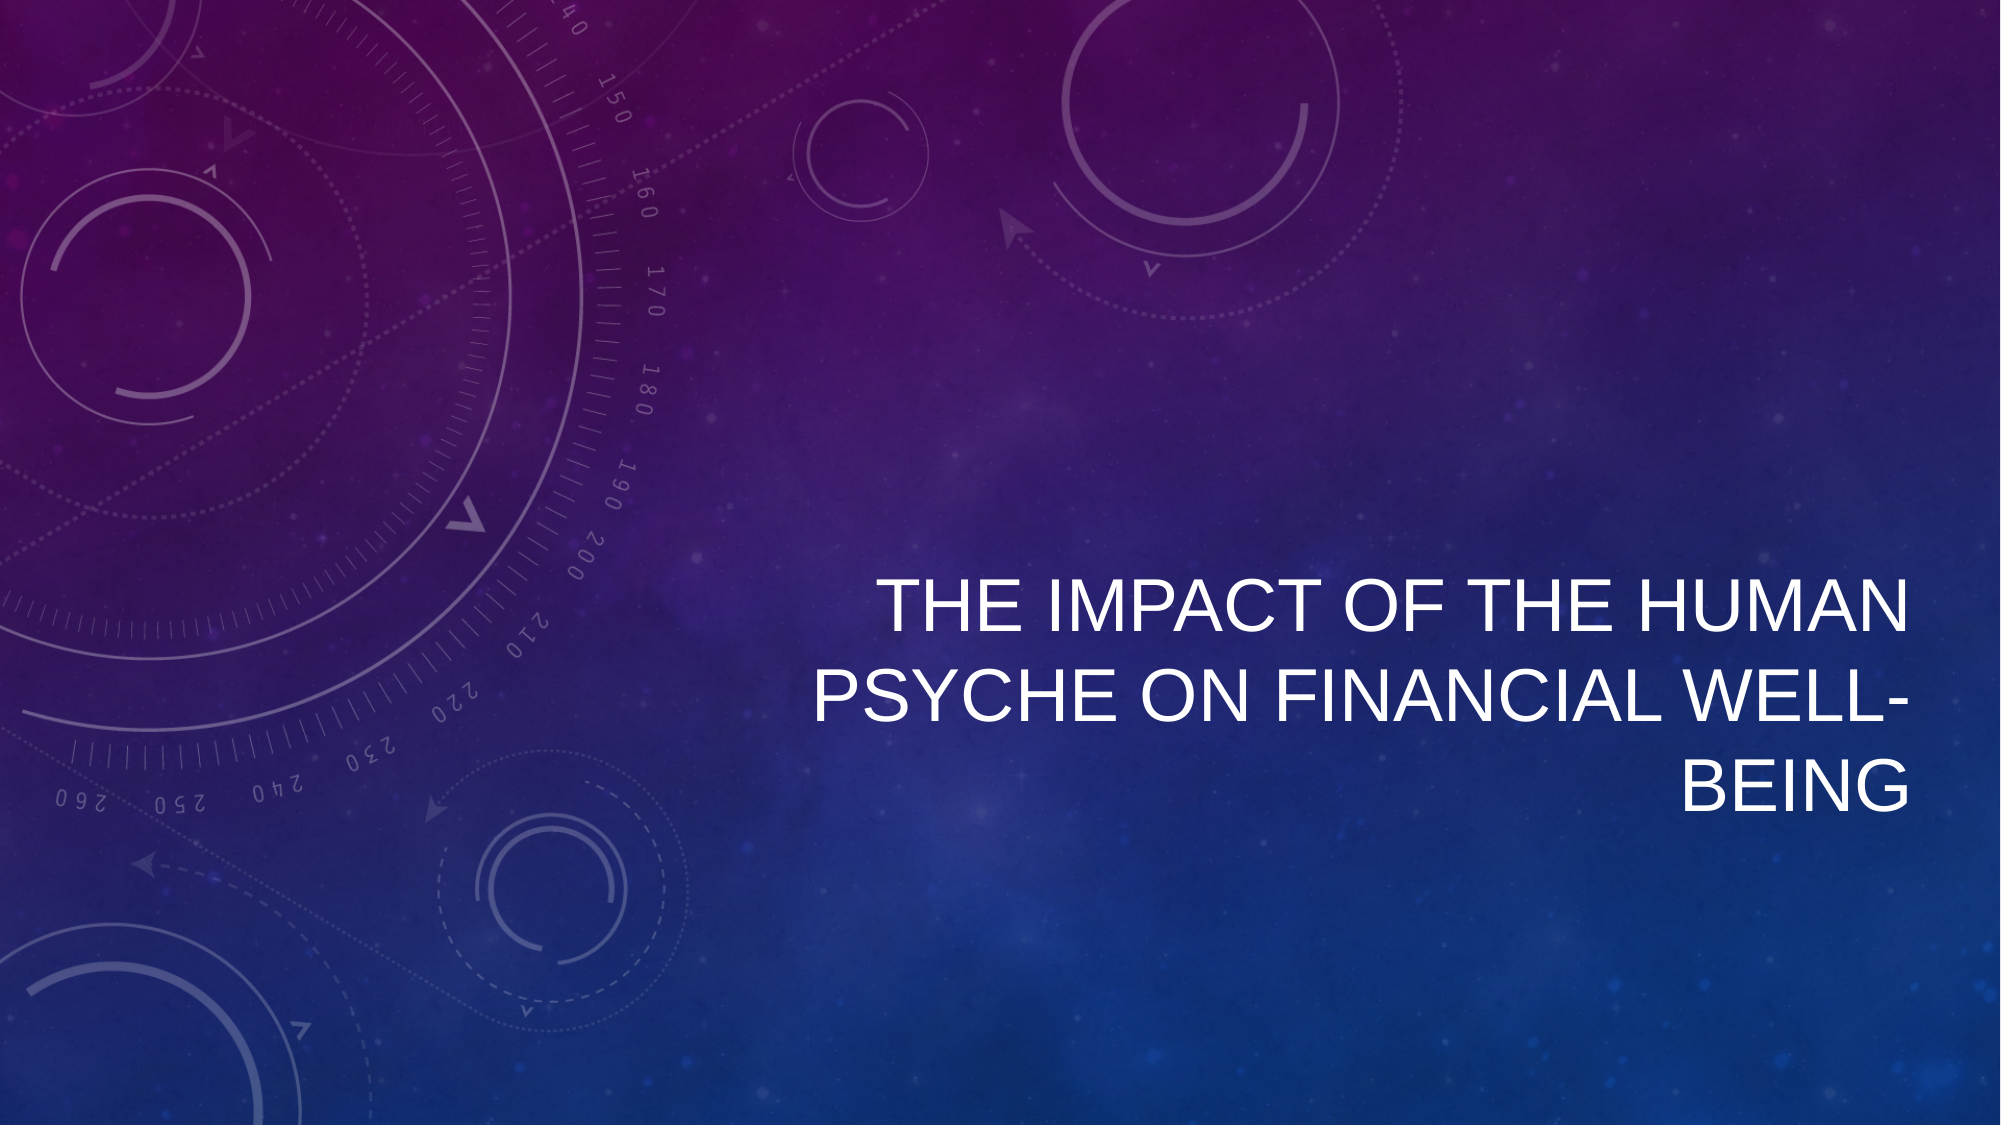

The Impact of The human psyche on Financial Well-Being